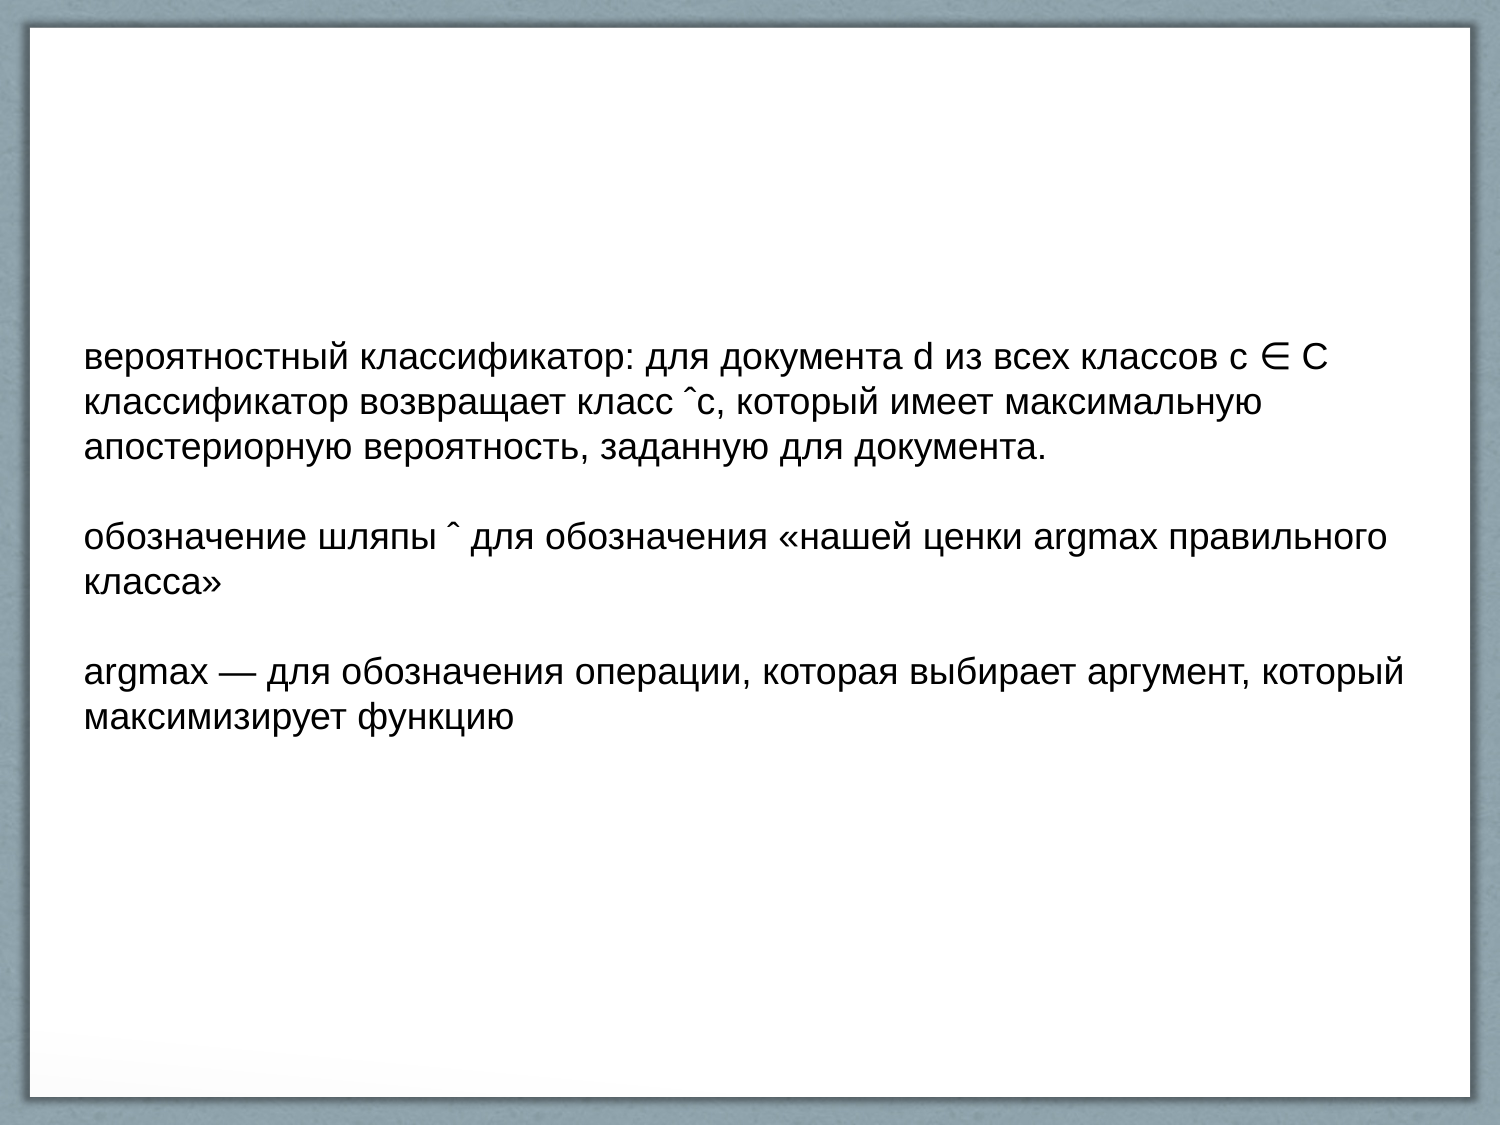

вероятностный классификатор: для документа d из всех классов c ∈ C
классификатор возвращает класс ˆc, который имеет максимальную
апостериорную вероятность, заданную для документа.

обозначение шляпы ˆ для обозначения «нашей ценки argmax правильного
класса»

argmax — для обозначения операции, которая выбирает аргумент, который
максимизирует функцию